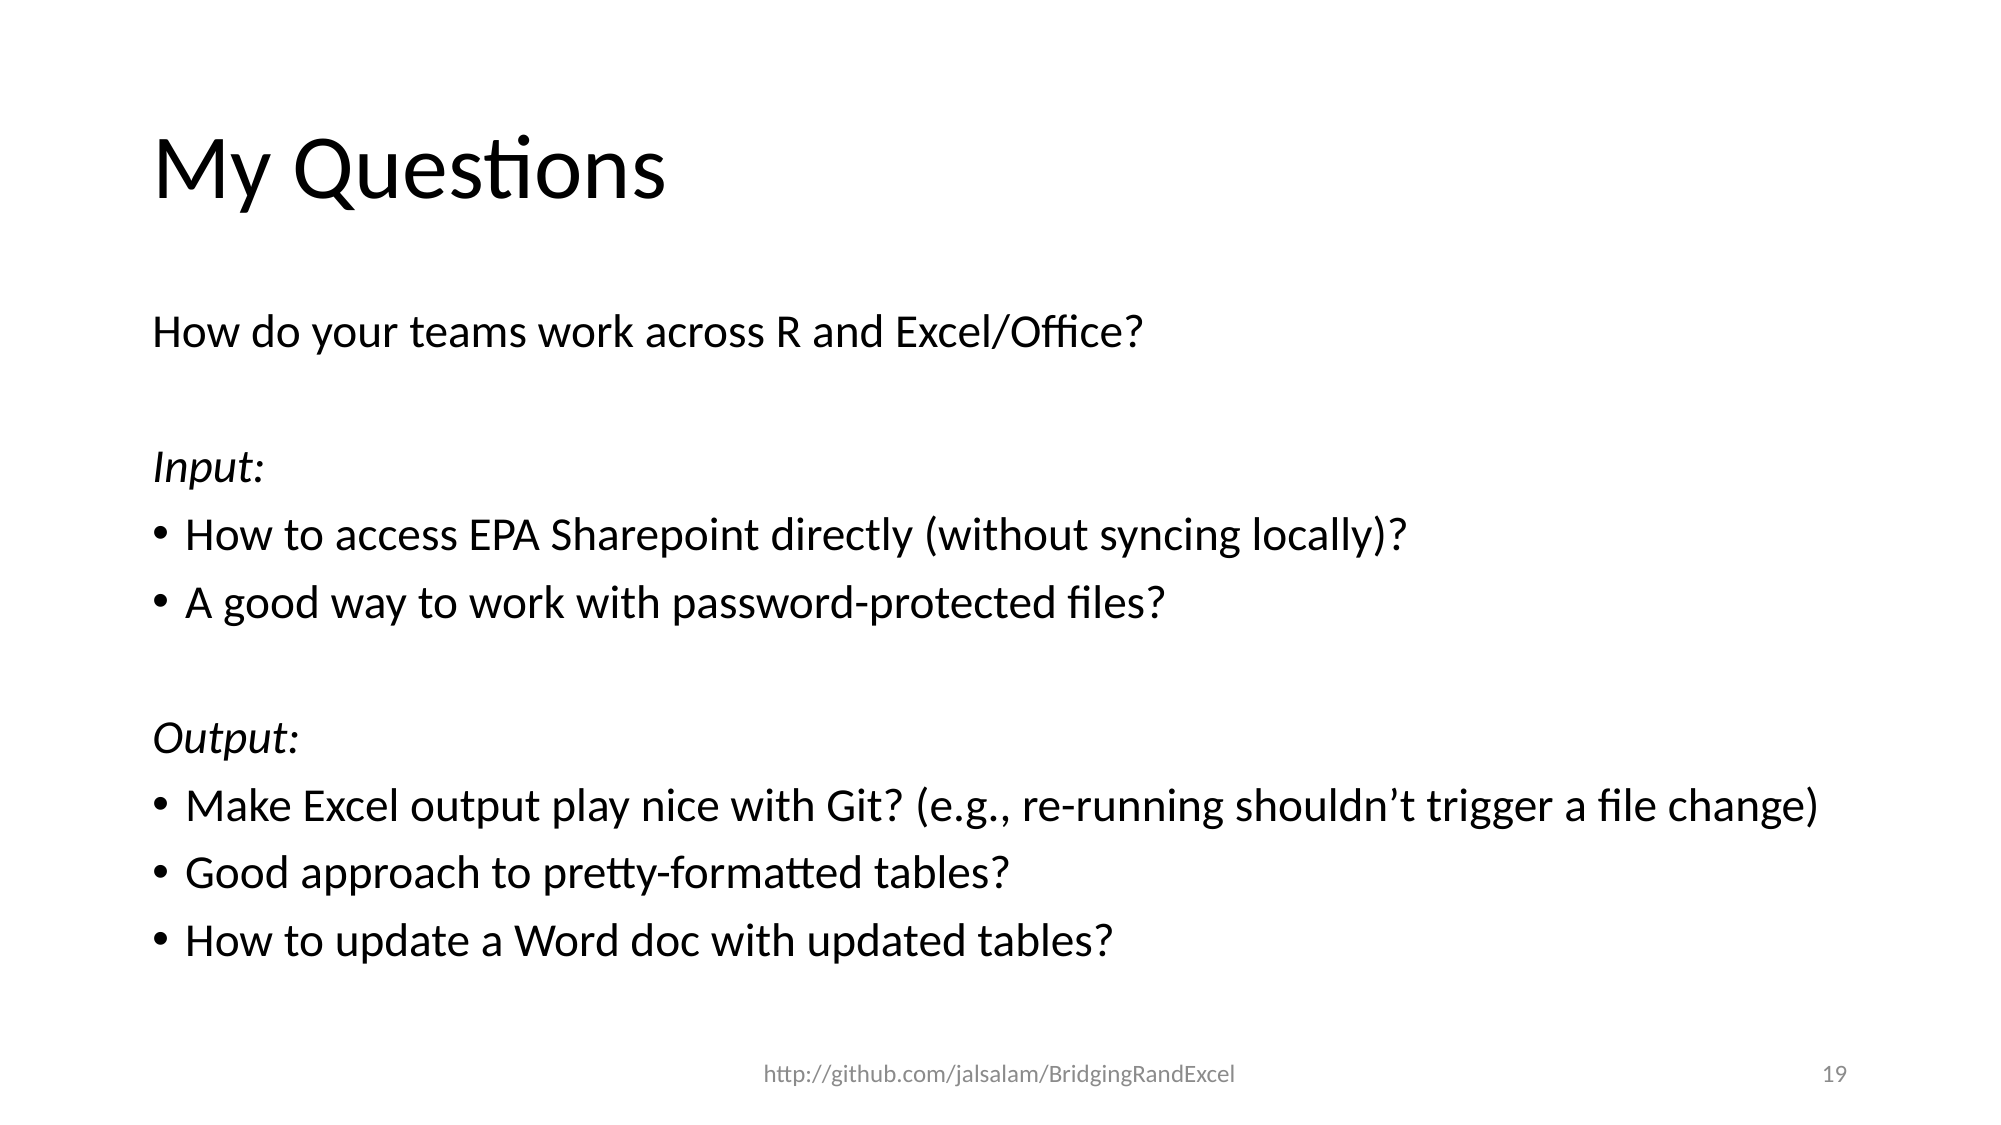

# My Questions
How do your teams work across R and Excel/Office?

Input:
How to access EPA Sharepoint directly (without syncing locally)?
A good way to work with password-protected files?

Output:
Make Excel output play nice with Git? (e.g., re-running shouldn’t trigger a file change)
Good approach to pretty-formatted tables?
How to update a Word doc with updated tables?
http://github.com/jalsalam/BridgingRandExcel
19